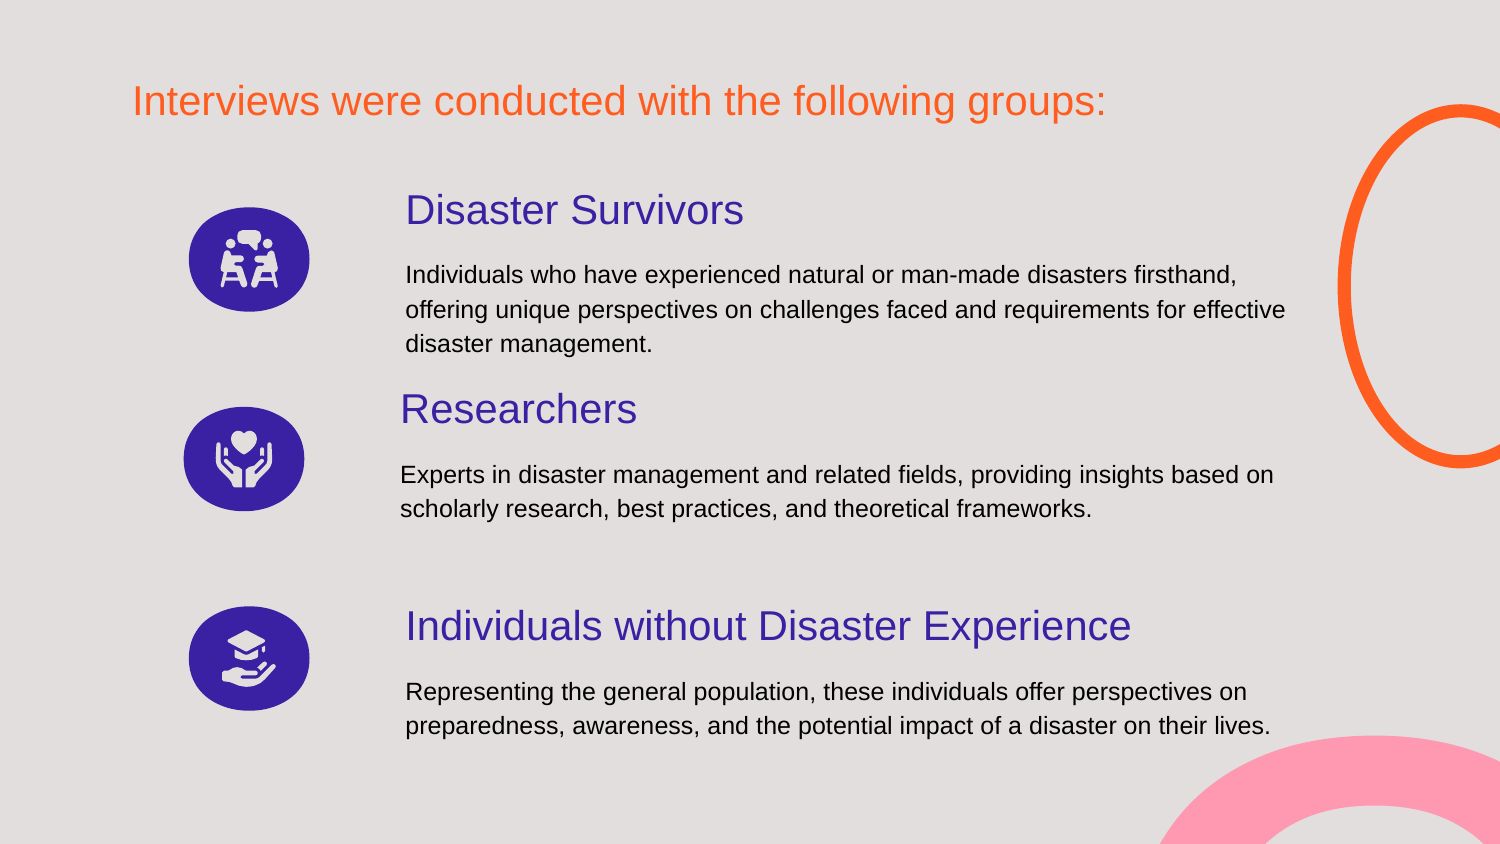

# Interviews were conducted with the following groups:
Disaster Survivors

Individuals who have experienced natural or man-made disasters firsthand, offering unique perspectives on challenges faced and requirements for effective disaster management.
Researchers

Experts in disaster management and related fields, providing insights based on scholarly research, best practices, and theoretical frameworks.
Individuals without Disaster Experience

Representing the general population, these individuals offer perspectives on preparedness, awareness, and the potential impact of a disaster on their lives.